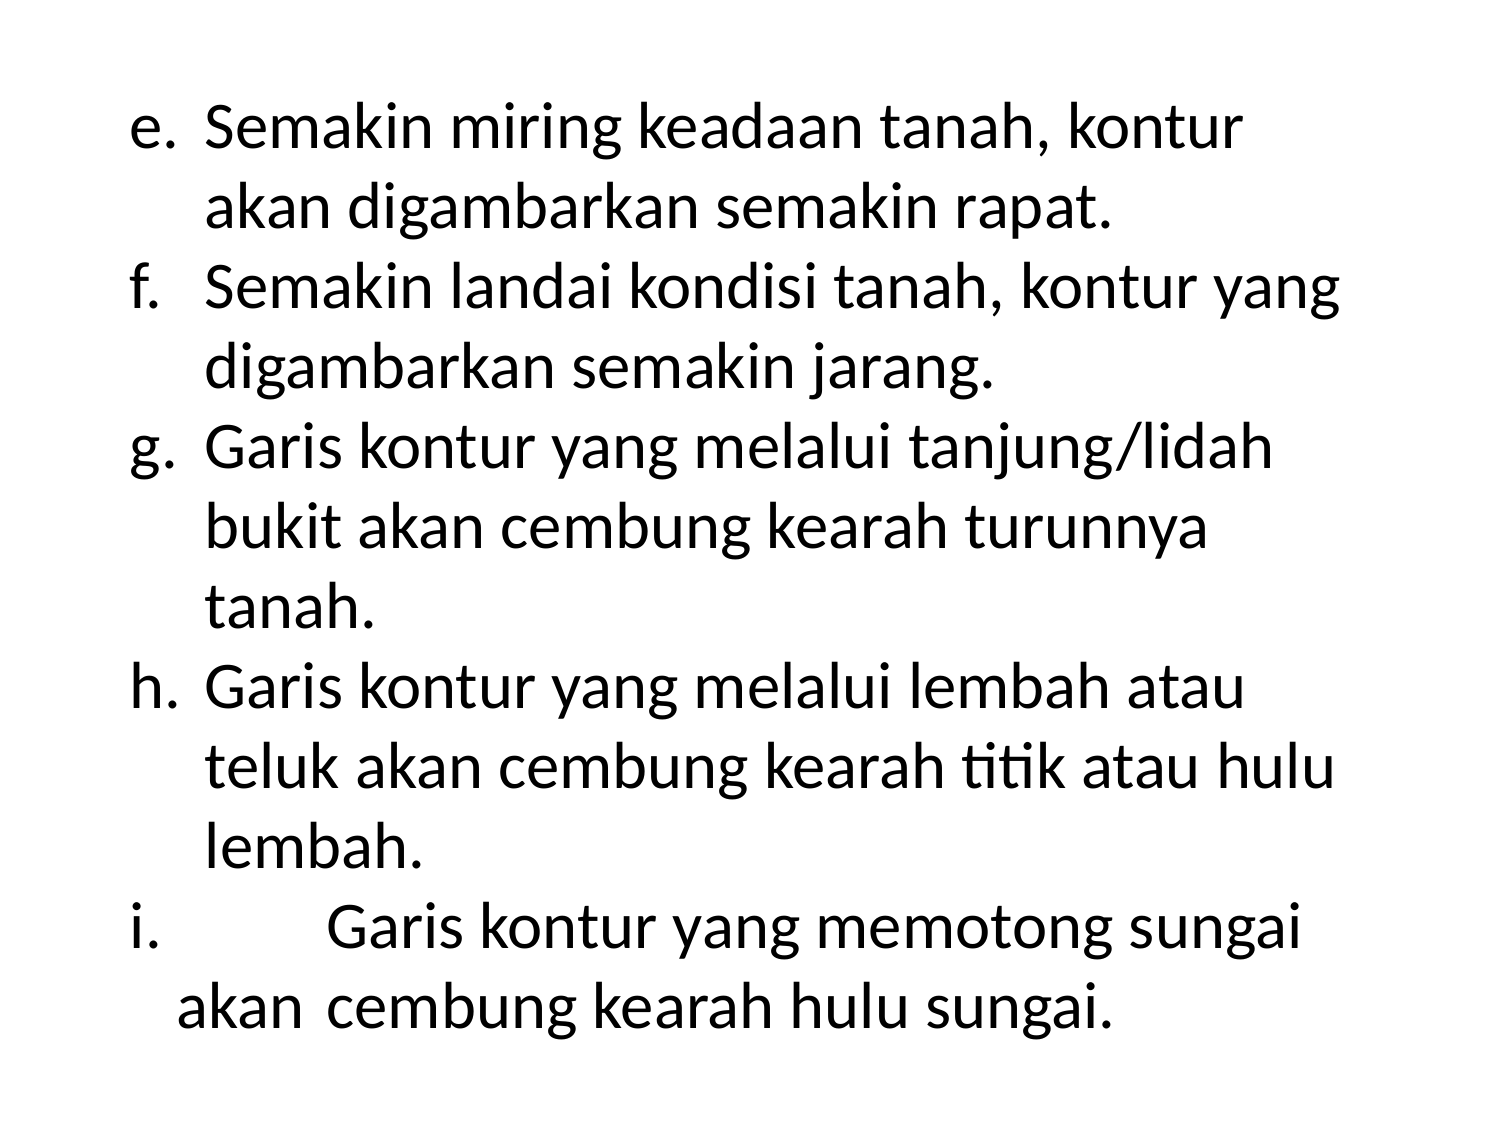

e.	Semakin miring keadaan tanah, kontur akan digambarkan semakin rapat.
f. 	Semakin landai kondisi tanah, kontur yang digambarkan semakin jarang.
g. 	Garis kontur yang melalui tanjung/lidah bukit akan cembung kearah turunnya tanah.
h.	Garis kontur yang melalui lembah atau teluk akan cembung kearah titik atau hulu lembah.
i. 	Garis kontur yang memotong sungai akan 	cembung kearah hulu sungai.